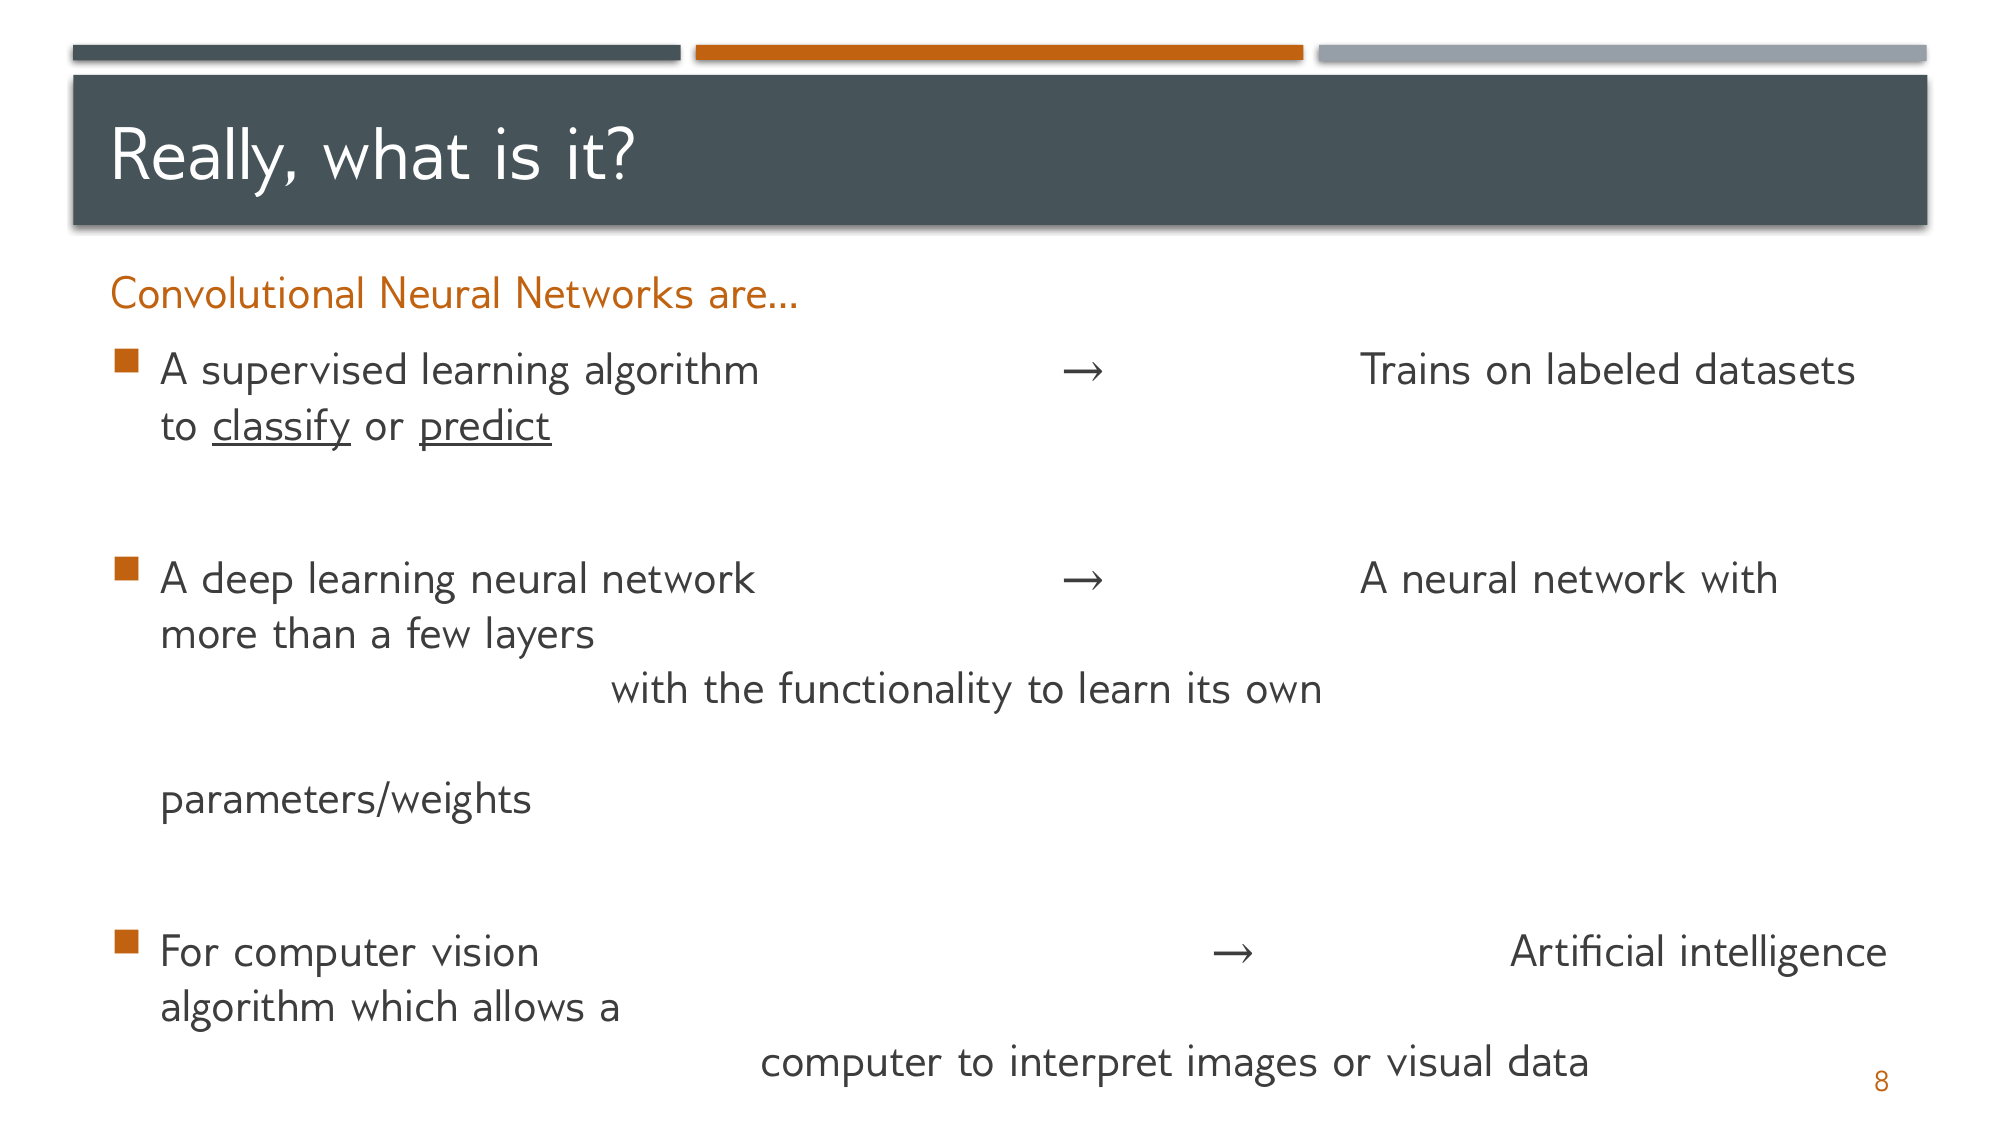

# Really, what is it?
Convolutional Neural Networks are…
A supervised learning algorithm 		→ 		Trains on labeled datasets to classify or predict

A deep learning neural network 		→ 		A neural network with more than a few layers 												with the functionality to learn its own 														parameters/weights

For computer vision 					→ 		Artificial intelligence algorithm which allows a 												computer to interpret images or visual data

8